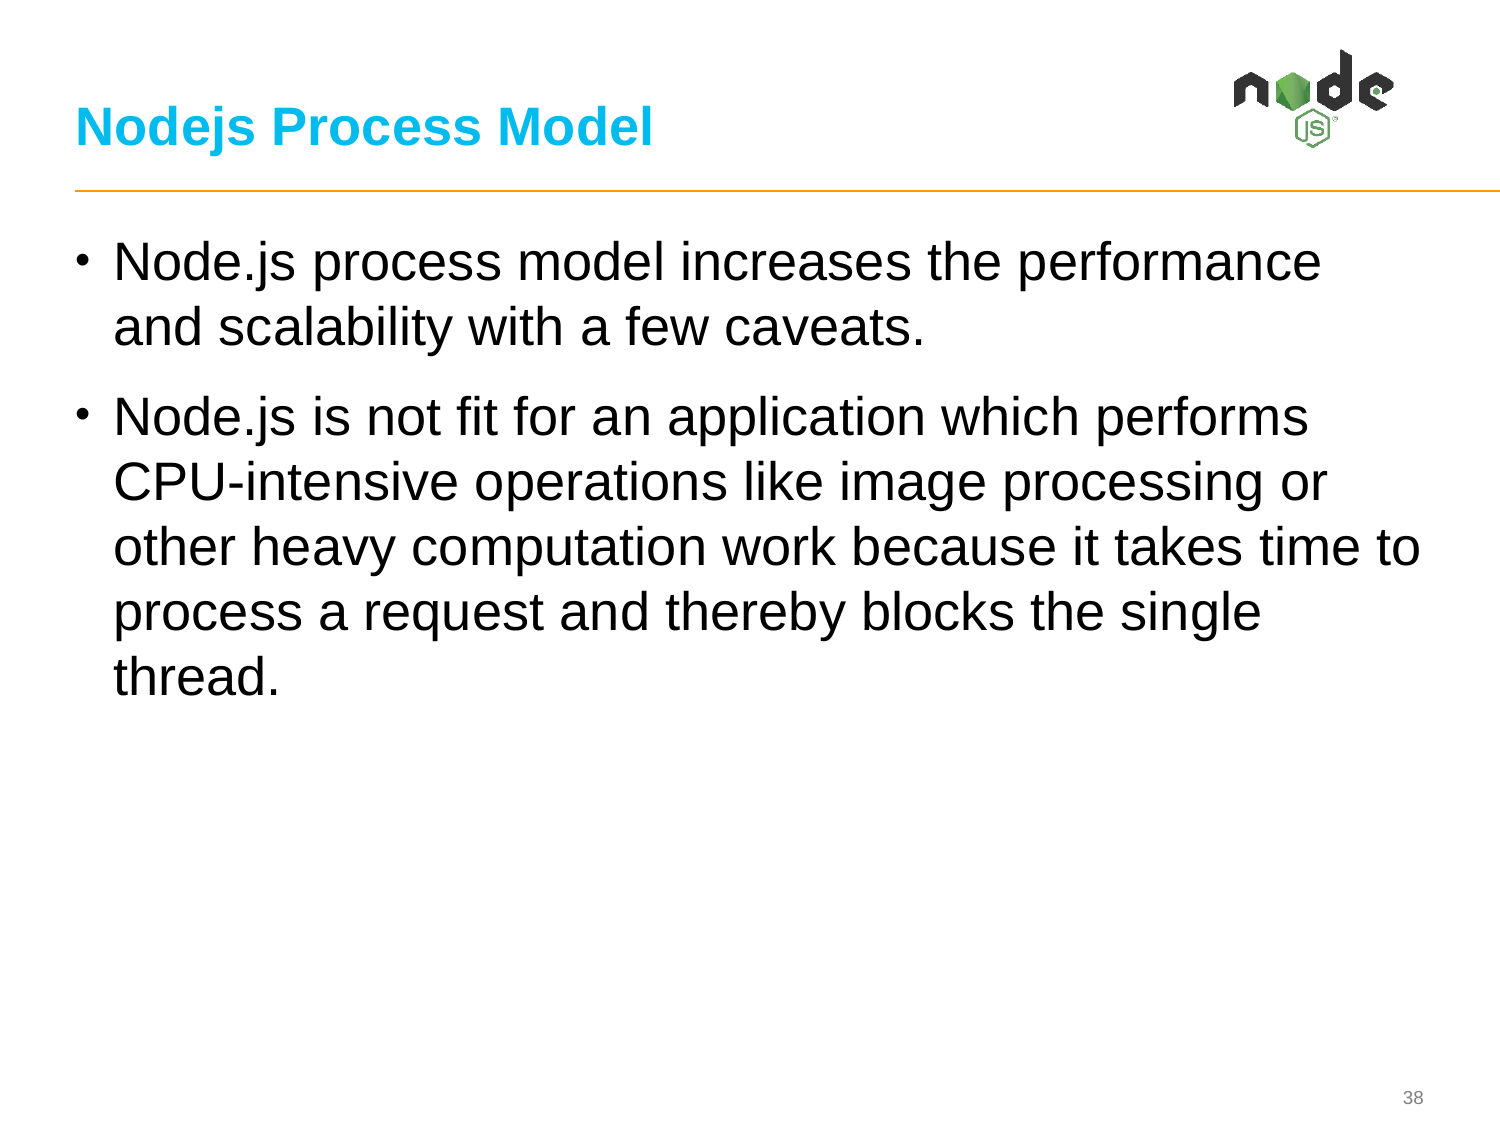

# Nodejs Process Model
Node.js process model increases the performance and scalability with a few caveats.
Node.js is not fit for an application which performs CPU-intensive operations like image processing or other heavy computation work because it takes time to process a request and thereby blocks the single thread.